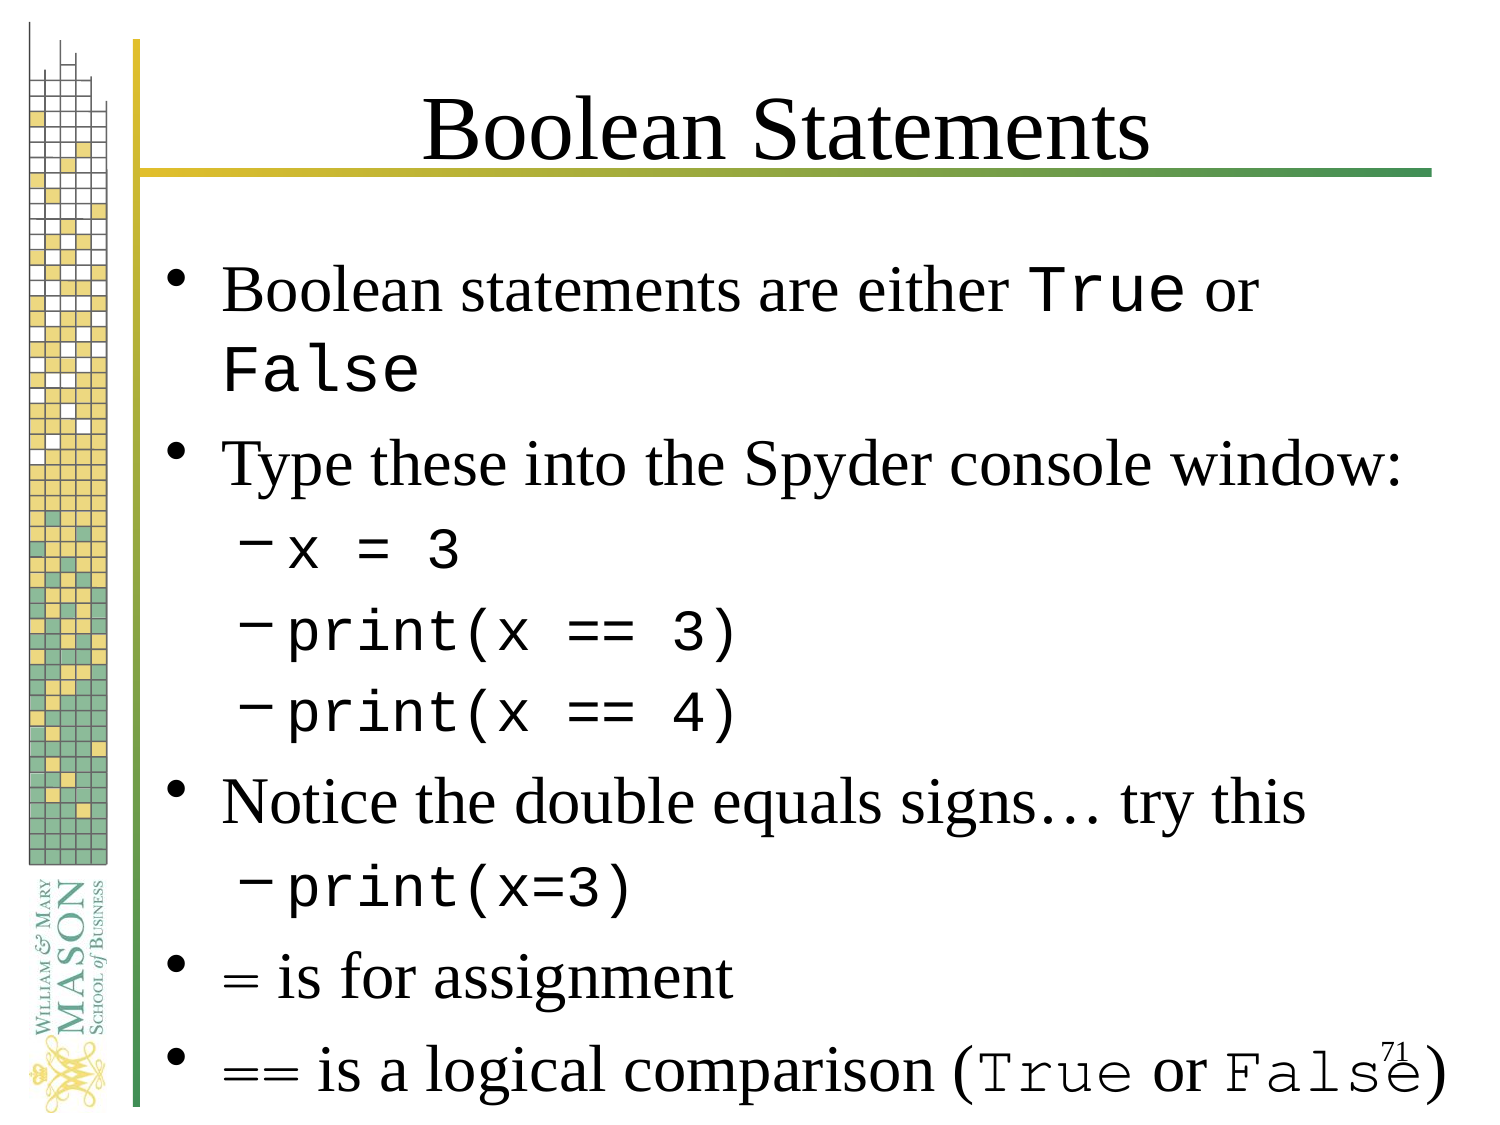

# Boolean Statements
Boolean statements are either True or False
Type these into the Spyder console window:
x = 3
print(x == 3)
print(x == 4)
Notice the double equals signs… try this
print(x=3)
= is for assignment
== is a logical comparison (True or False)
71